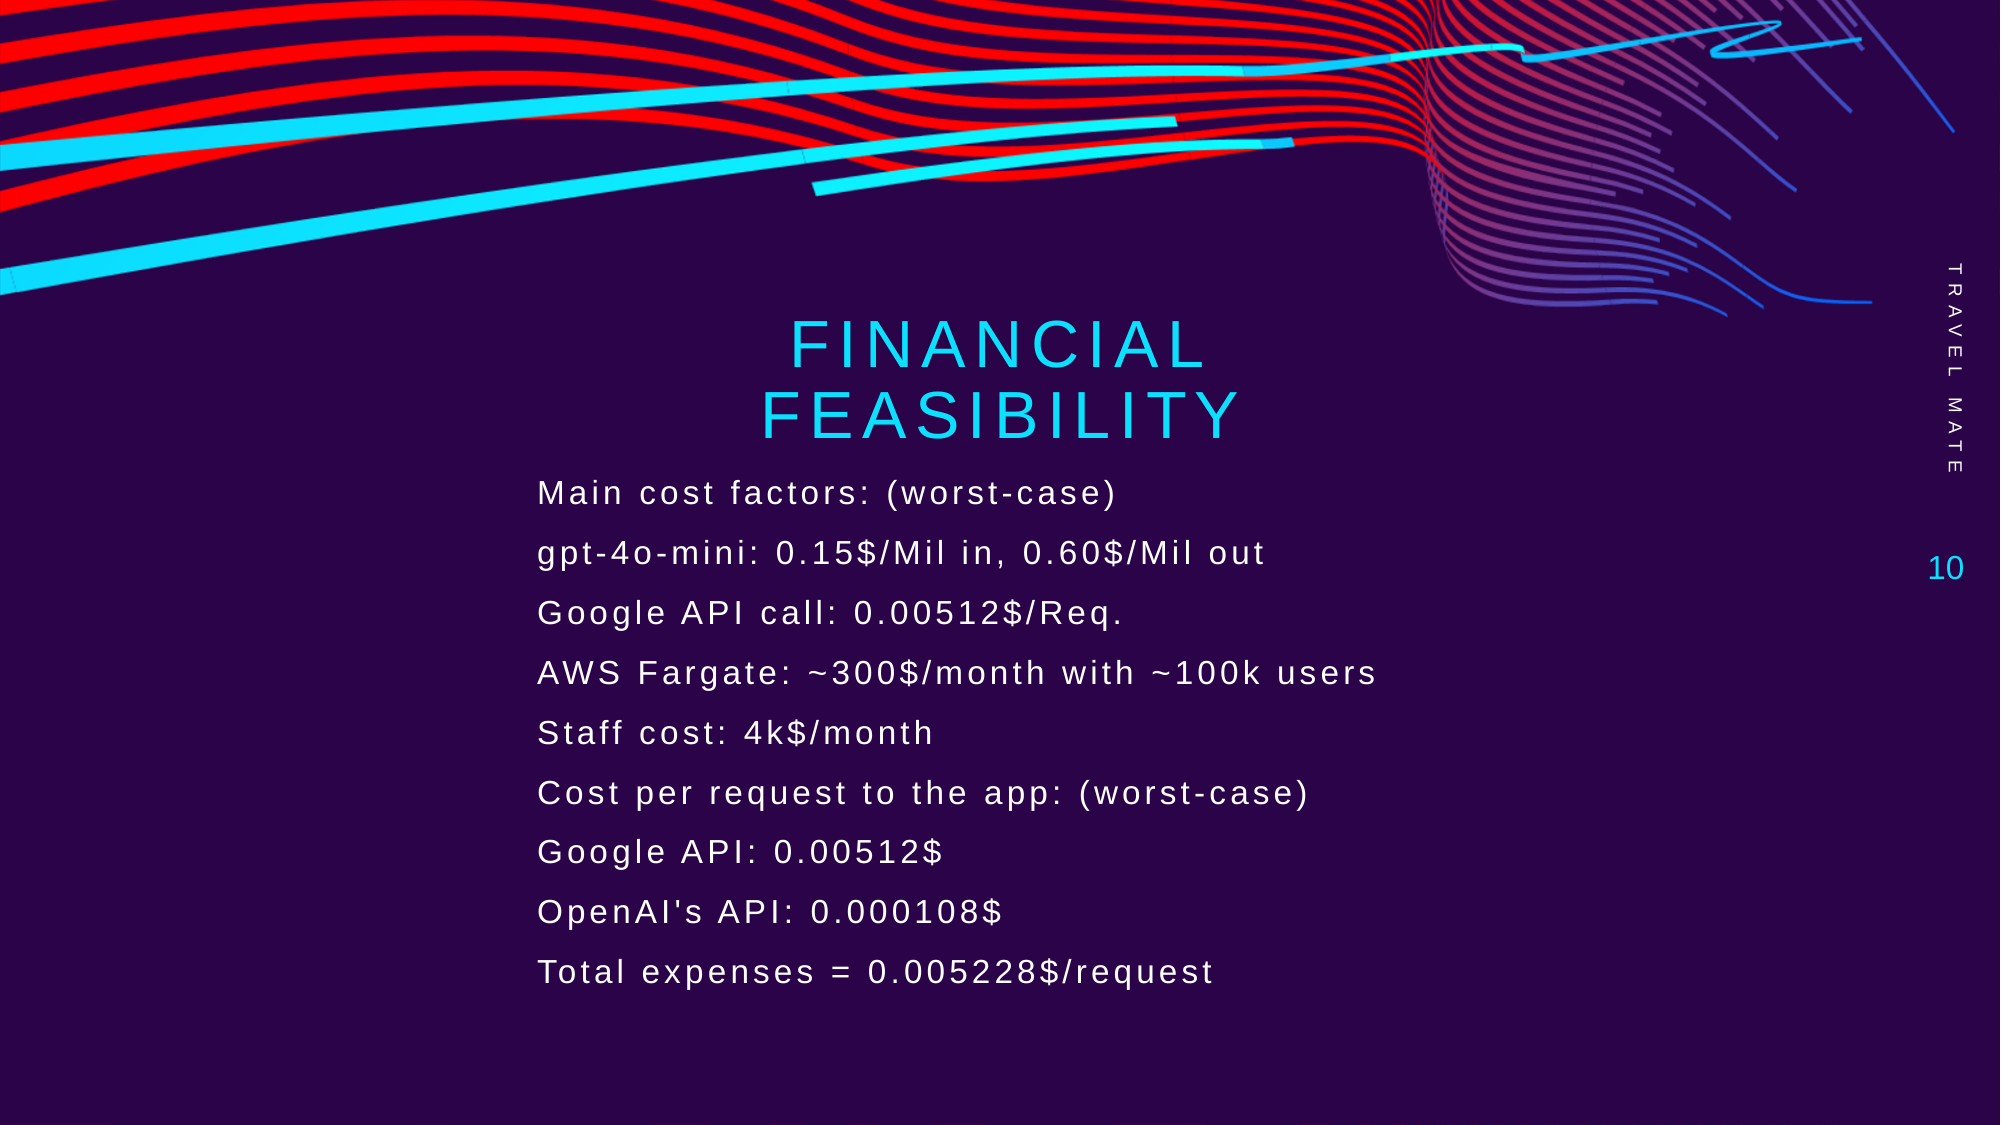

Travel Mate
# Financial Feasibility
Main cost factors: (worst-case)
gpt-4o-mini: 0.15$/Mil in, 0.60$/Mil out
Google API call: 0.00512$/Req.
AWS Fargate: ~300$/month with ~100k users
Staff cost: 4k$/month
Cost per request to the app: (worst-case)
Google API: 0.00512$
OpenAI's API: 0.000108$
Total expenses = 0.005228$/request

10